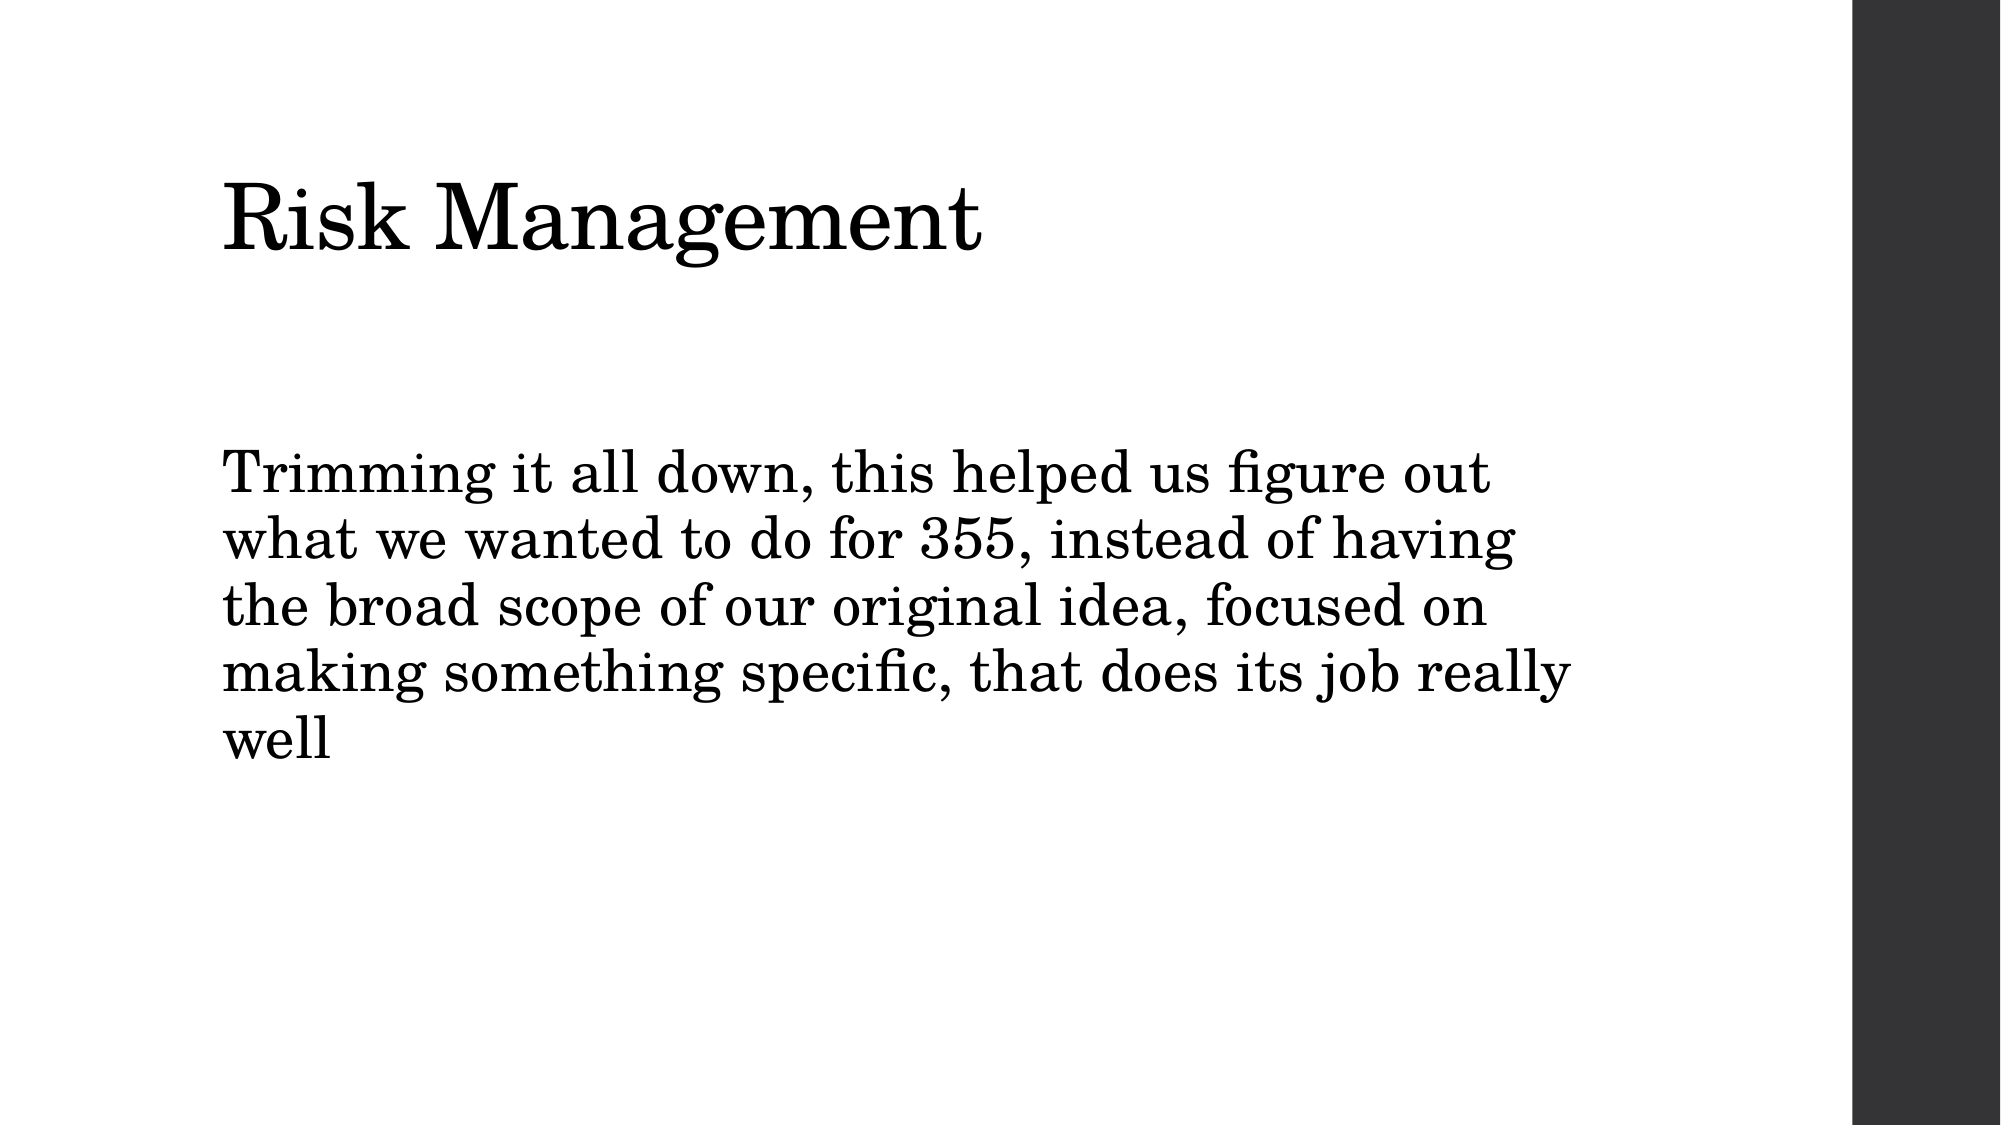

# Risk Management
Trimming it all down, this helped us figure out what we wanted to do for 355, instead of having the broad scope of our original idea, focused on making something specific, that does its job really well